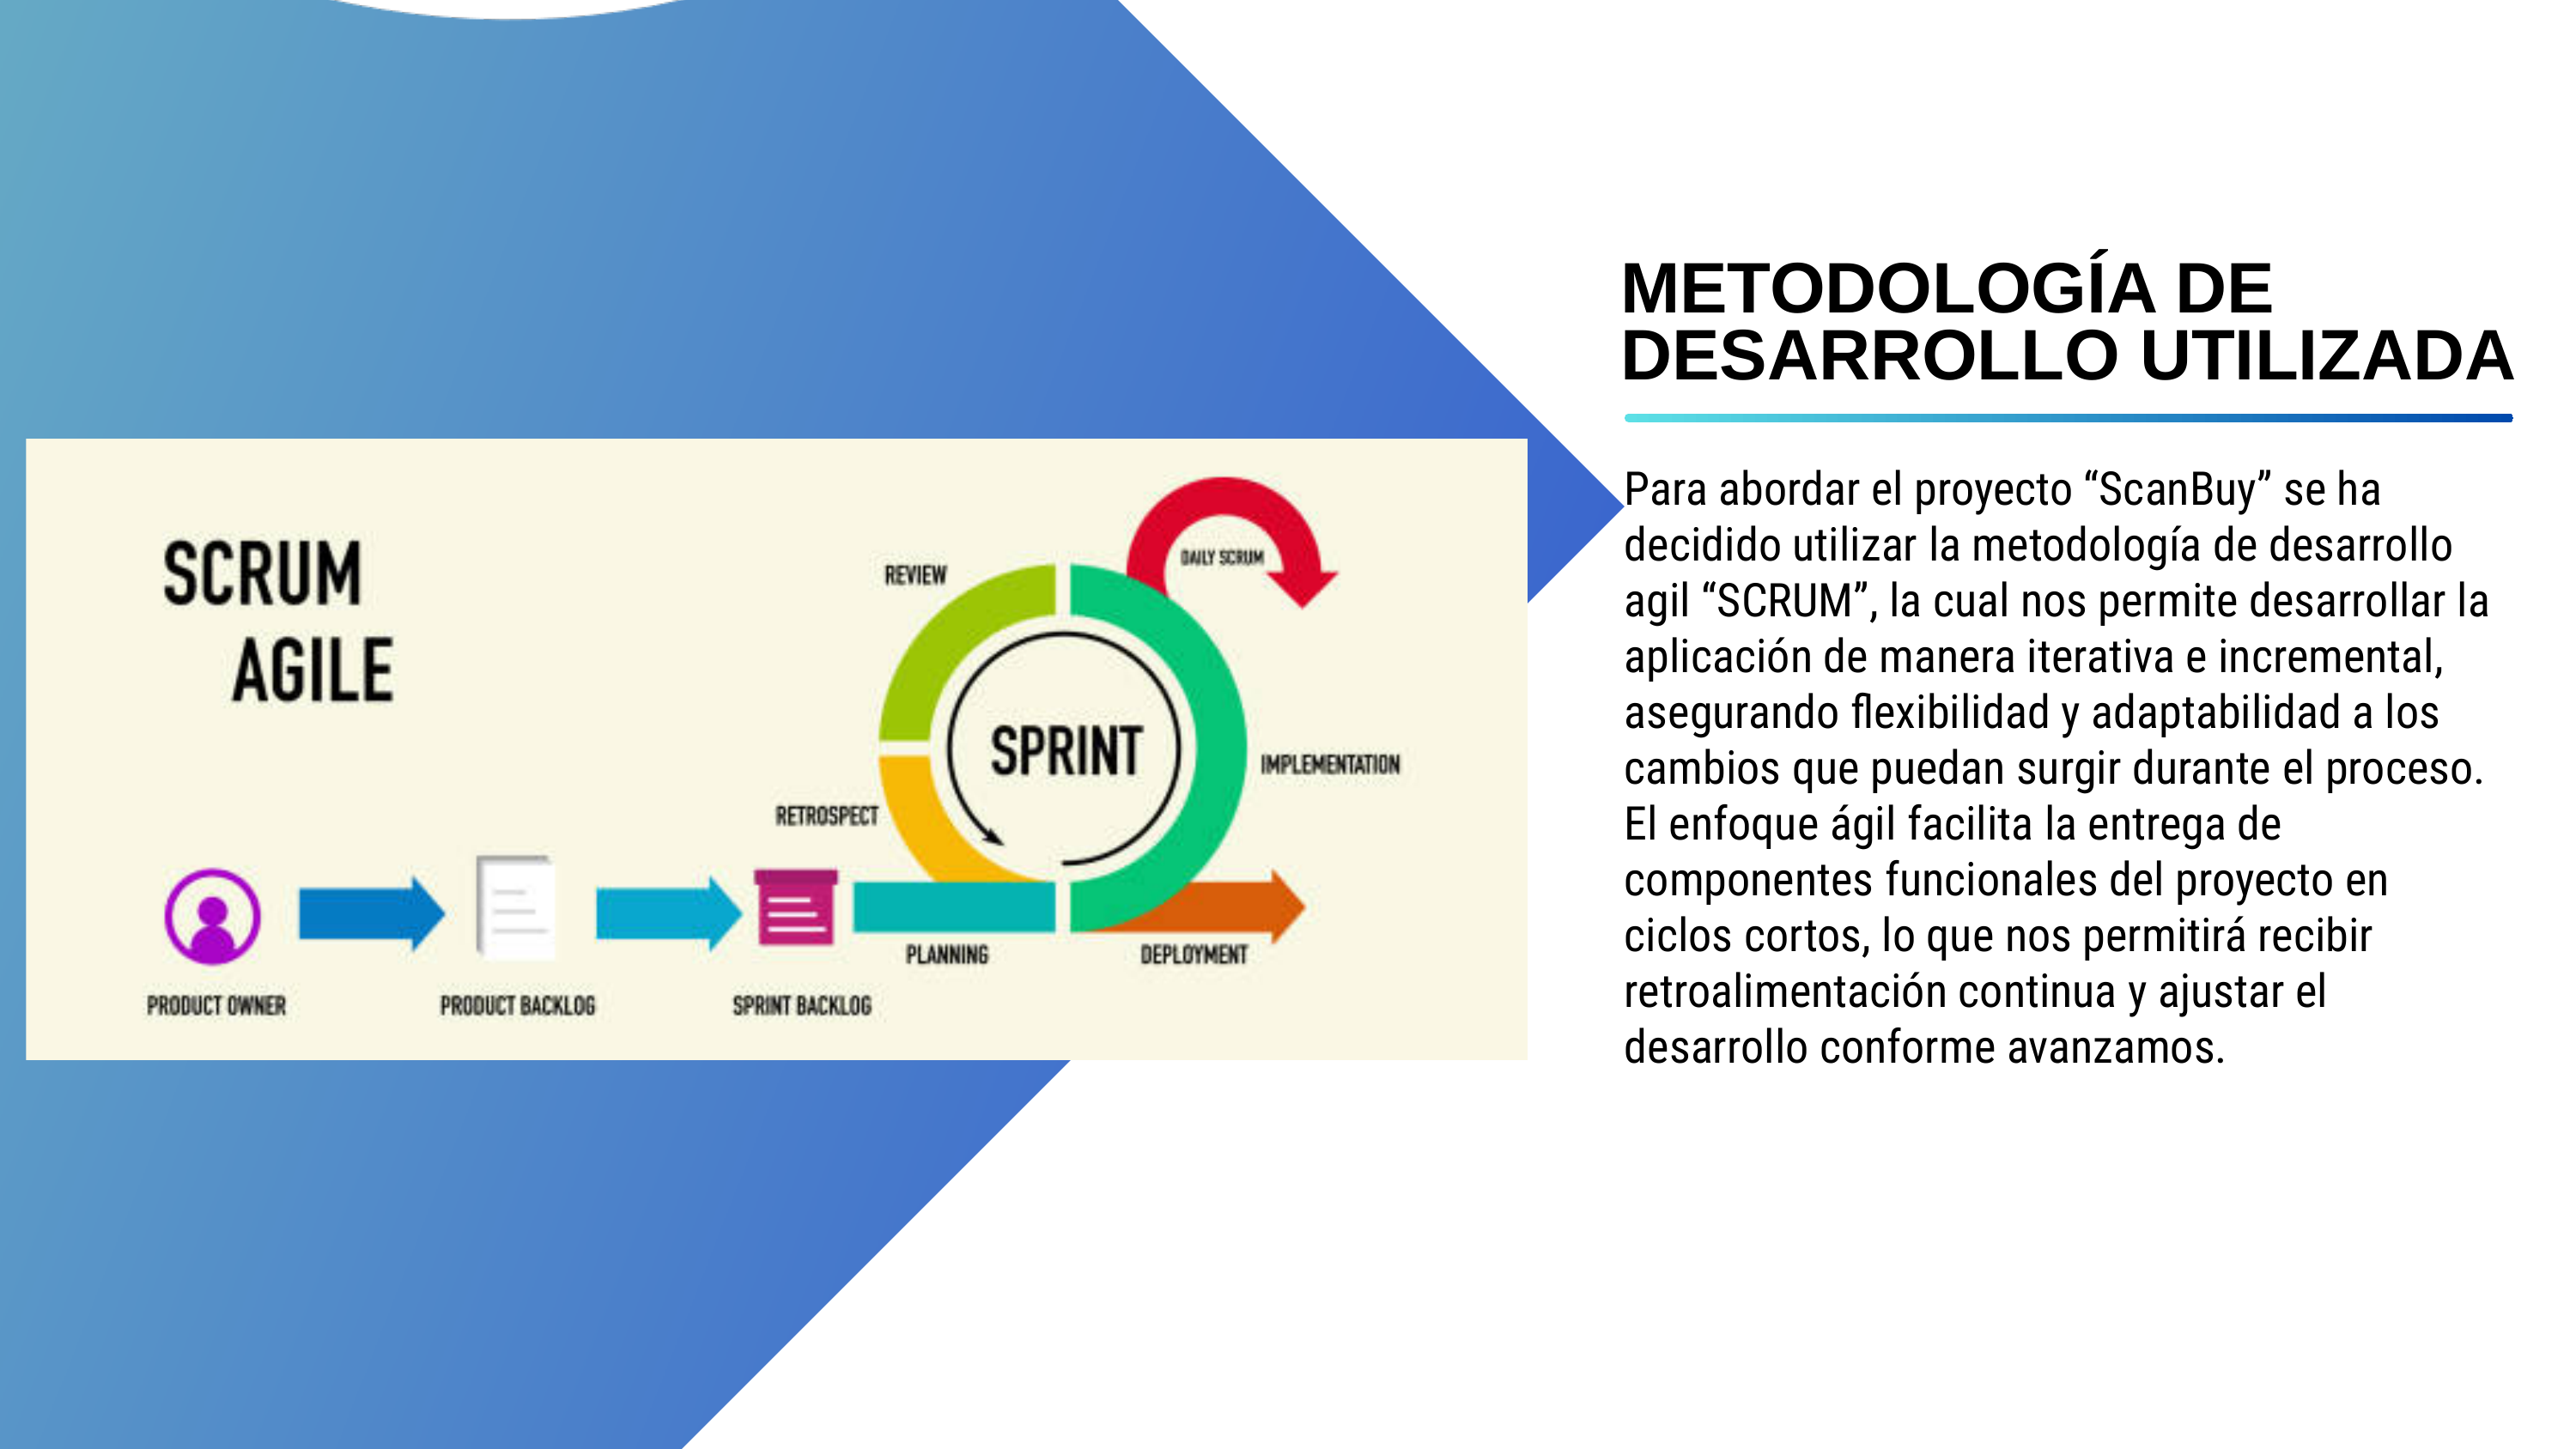

METODOLOGÍA DE DESARROLLO UTILIZADA

Para abordar el proyecto “ScanBuy” se ha decidido utilizar la metodología de desarrollo agil “SCRUM”, la cual nos permite desarrollar la aplicación de manera iterativa e incremental, asegurando flexibilidad y adaptabilidad a los cambios que puedan surgir durante el proceso. El enfoque ágil facilita la entrega de componentes funcionales del proyecto en ciclos cortos, lo que nos permitirá recibir retroalimentación continua y ajustar el desarrollo conforme avanzamos.